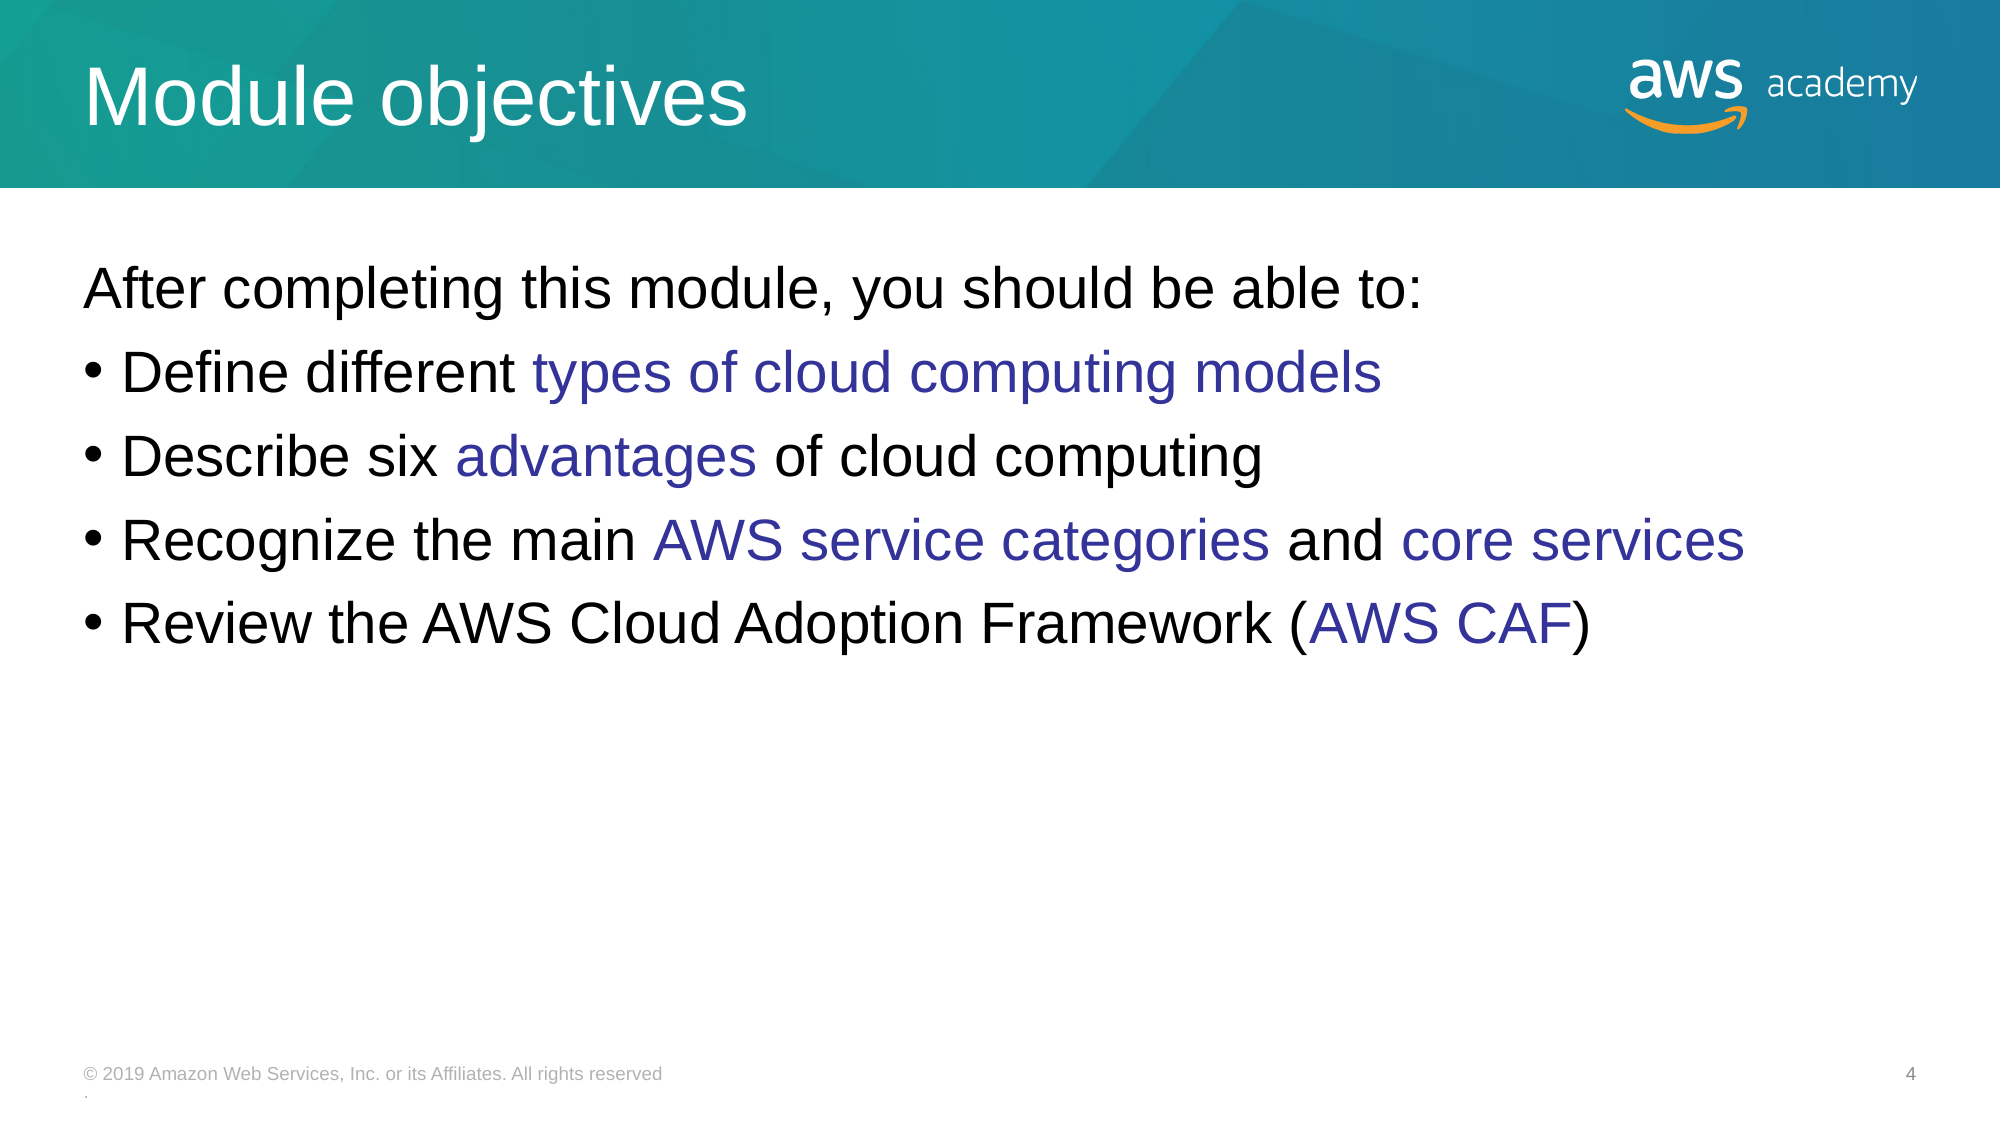

# Module objectives
After completing this module, you should be able to:
Define different types of cloud computing models
Describe six advantages of cloud computing
Recognize the main AWS service categories and core services
Review the AWS Cloud Adoption Framework (AWS CAF)

© 2019 Amazon Web Services, Inc. or its Affiliates. All rights reserved.
4